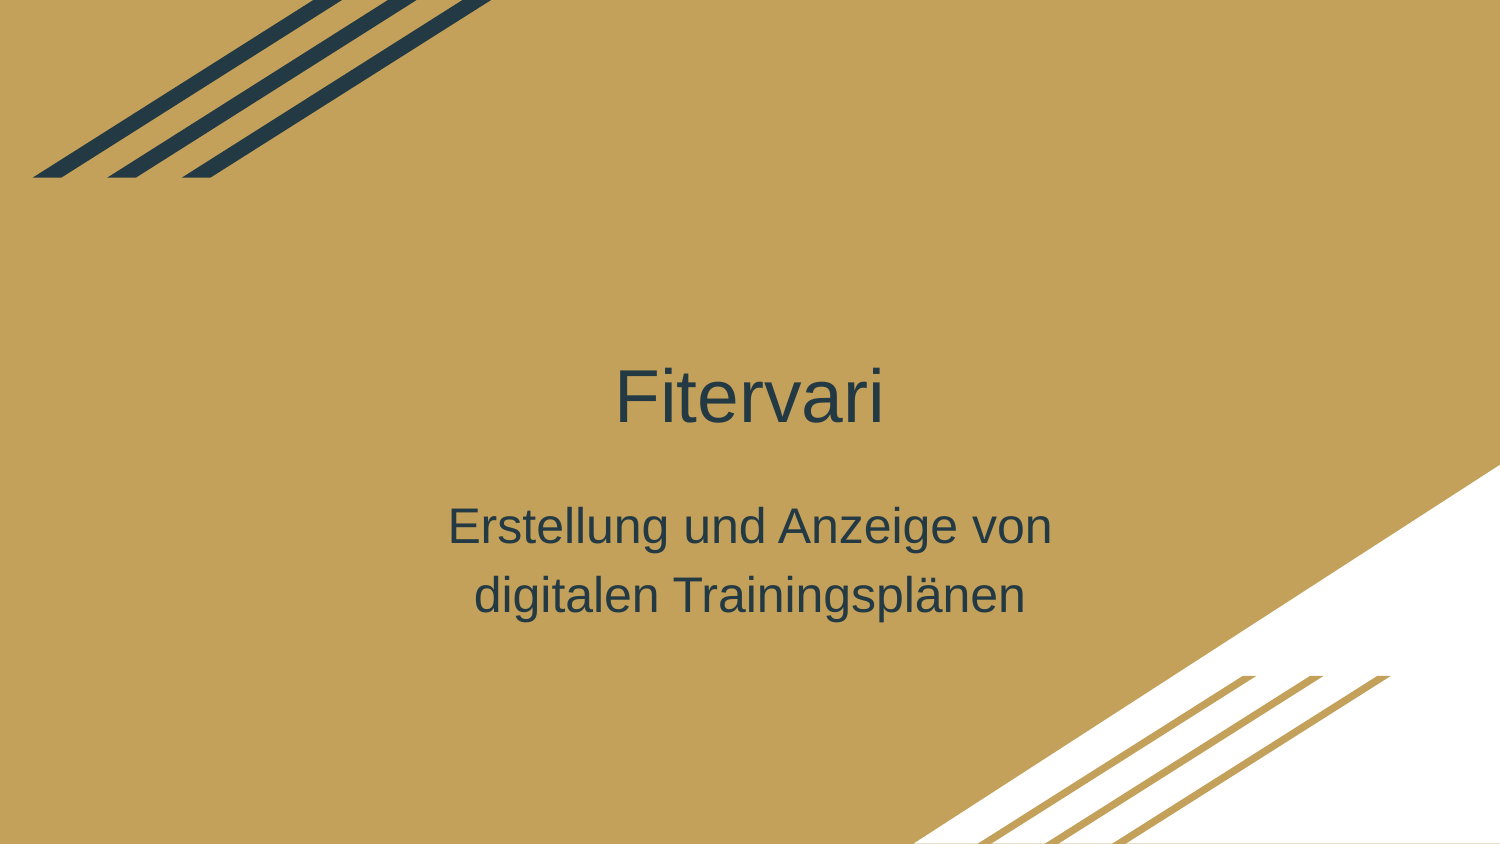

# Fitervari
Erstellung und Anzeige von
digitalen Trainingsplänen